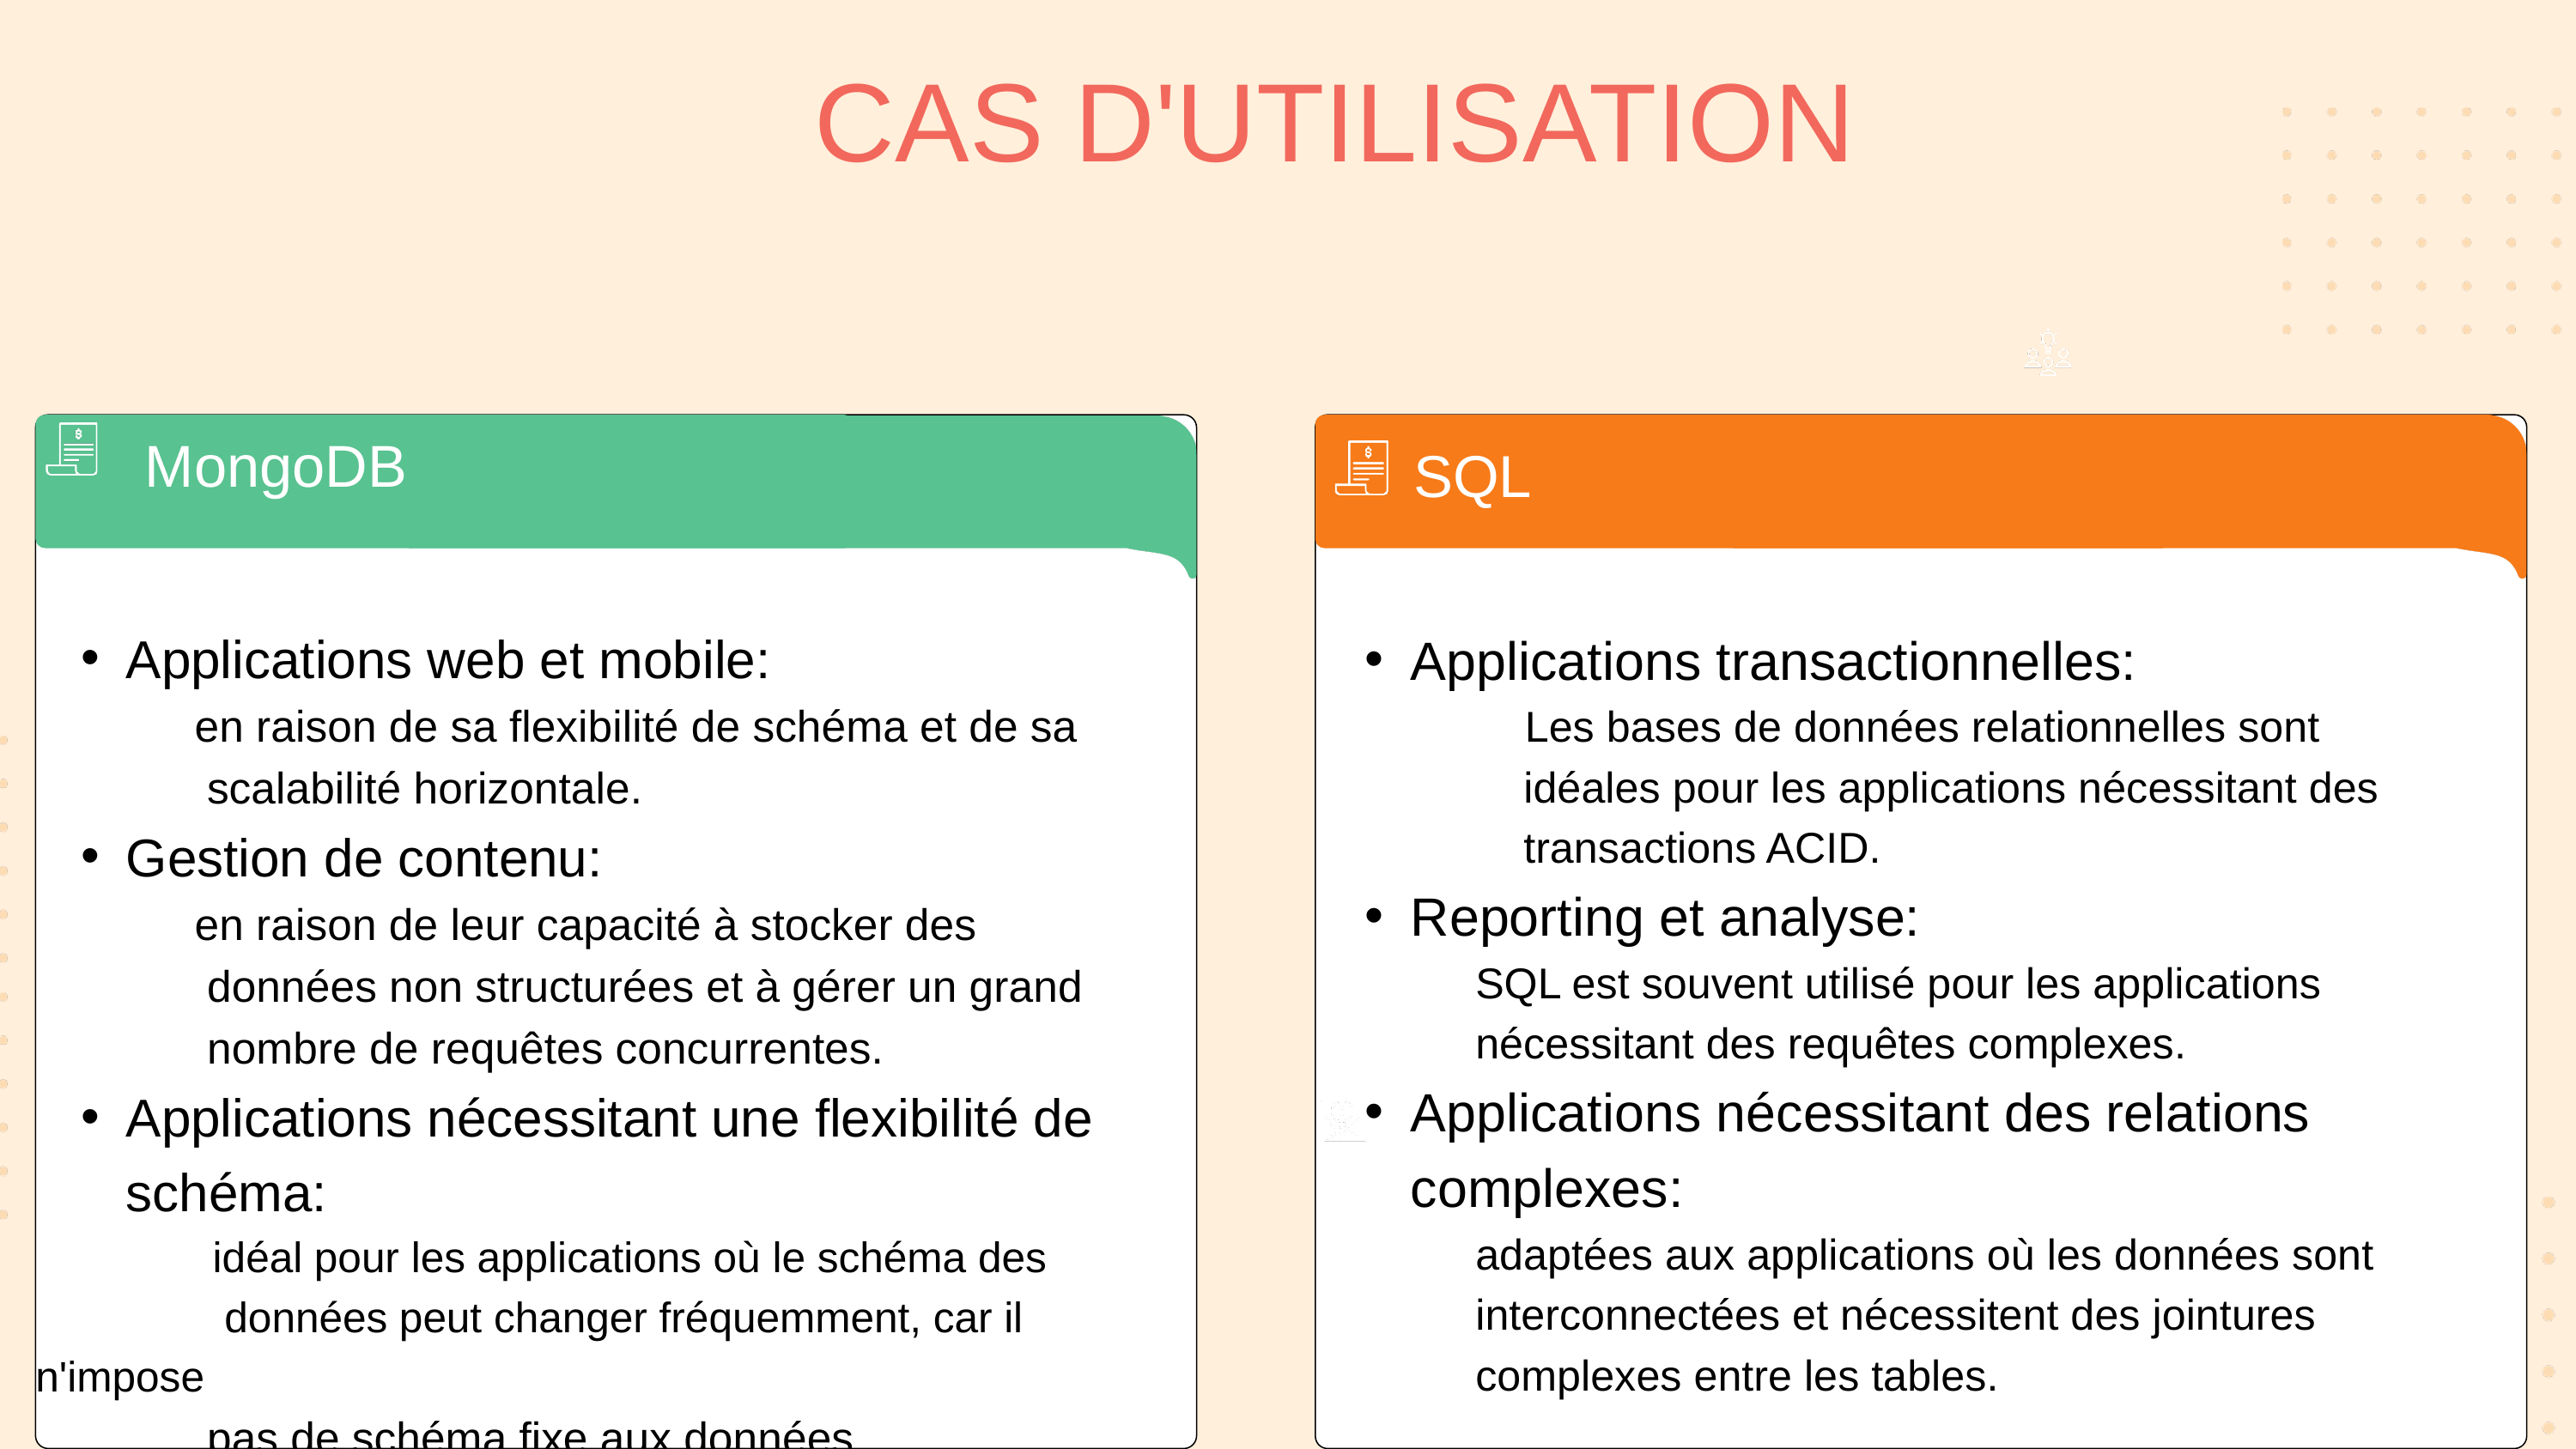

CAS D'UTILISATION

MongoDB

SQL

Applications web et mobile:
             en raison de sa flexibilité de schéma et de sa
              scalabilité horizontale.
Gestion de contenu:
             en raison de leur capacité à stocker des
              données non structurées et à gérer un grand
              nombre de requêtes concurrentes.
Applications nécessitant une flexibilité de schéma:
               idéal pour les applications où le schéma des
                données peut changer fréquemment, car il n'impose
              pas de schéma fixe aux données.

Applications transactionnelles:
Les bases de données relationnelles sont
                 idéales pour les applications nécessitant des
                 transactions ACID.
Reporting et analyse:
             SQL est souvent utilisé pour les applications
             nécessitant des requêtes complexes.
Applications nécessitant des relations complexes:
             adaptées aux applications où les données sont
             interconnectées et nécessitent des jointures
             complexes entre les tables.